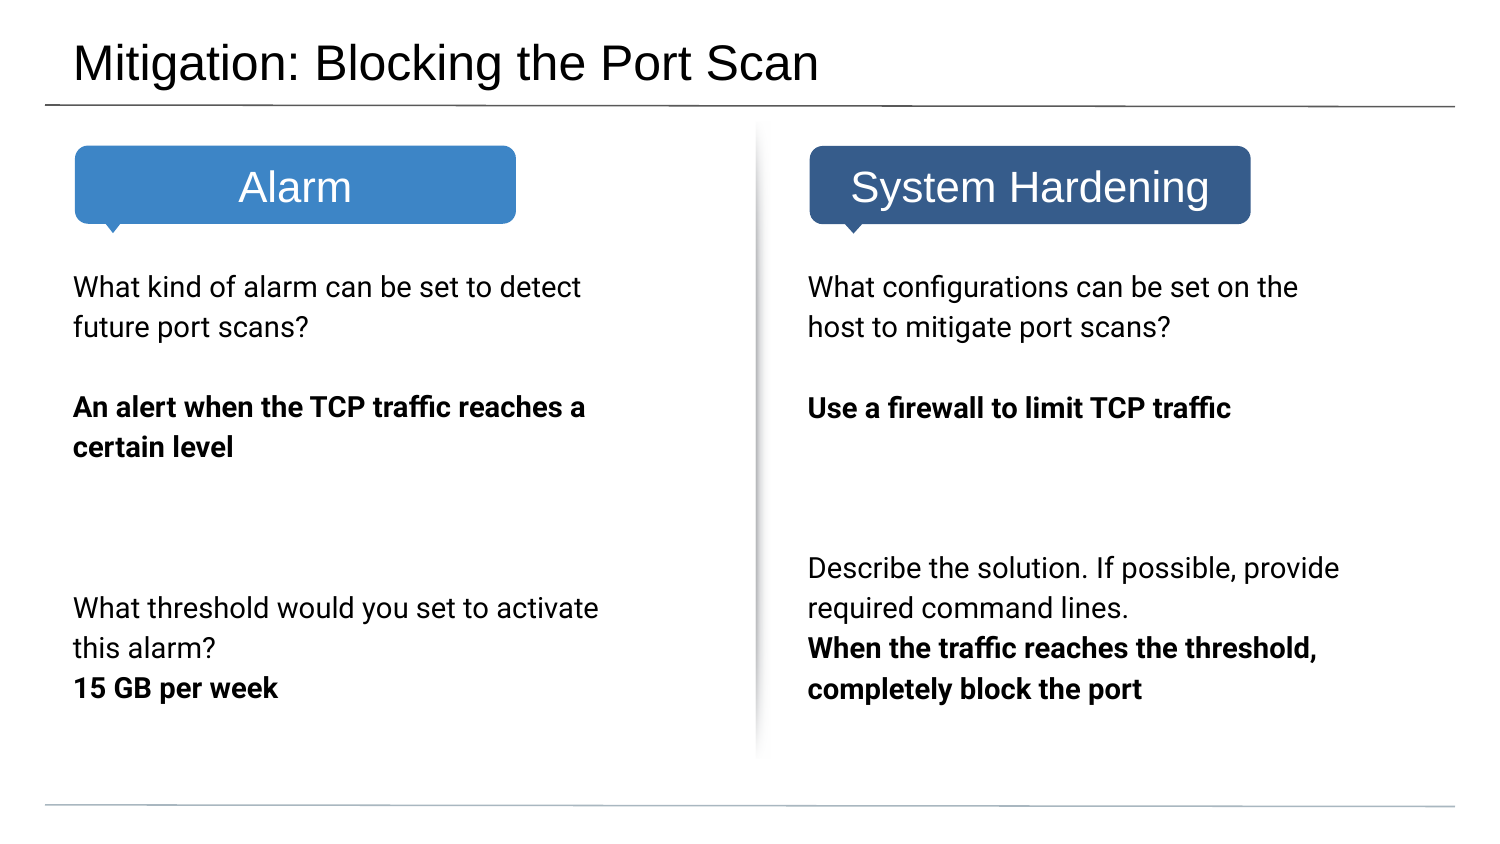

# Mitigation: Blocking the Port Scan
What kind of alarm can be set to detect future port scans?

An alert when the TCP traffic reaches a certain level

What threshold would you set to activate this alarm?
15 GB per week
What configurations can be set on the host to mitigate port scans?

Use a firewall to limit TCP traffic

Describe the solution. If possible, provide required command lines.
When the traffic reaches the threshold, completely block the port